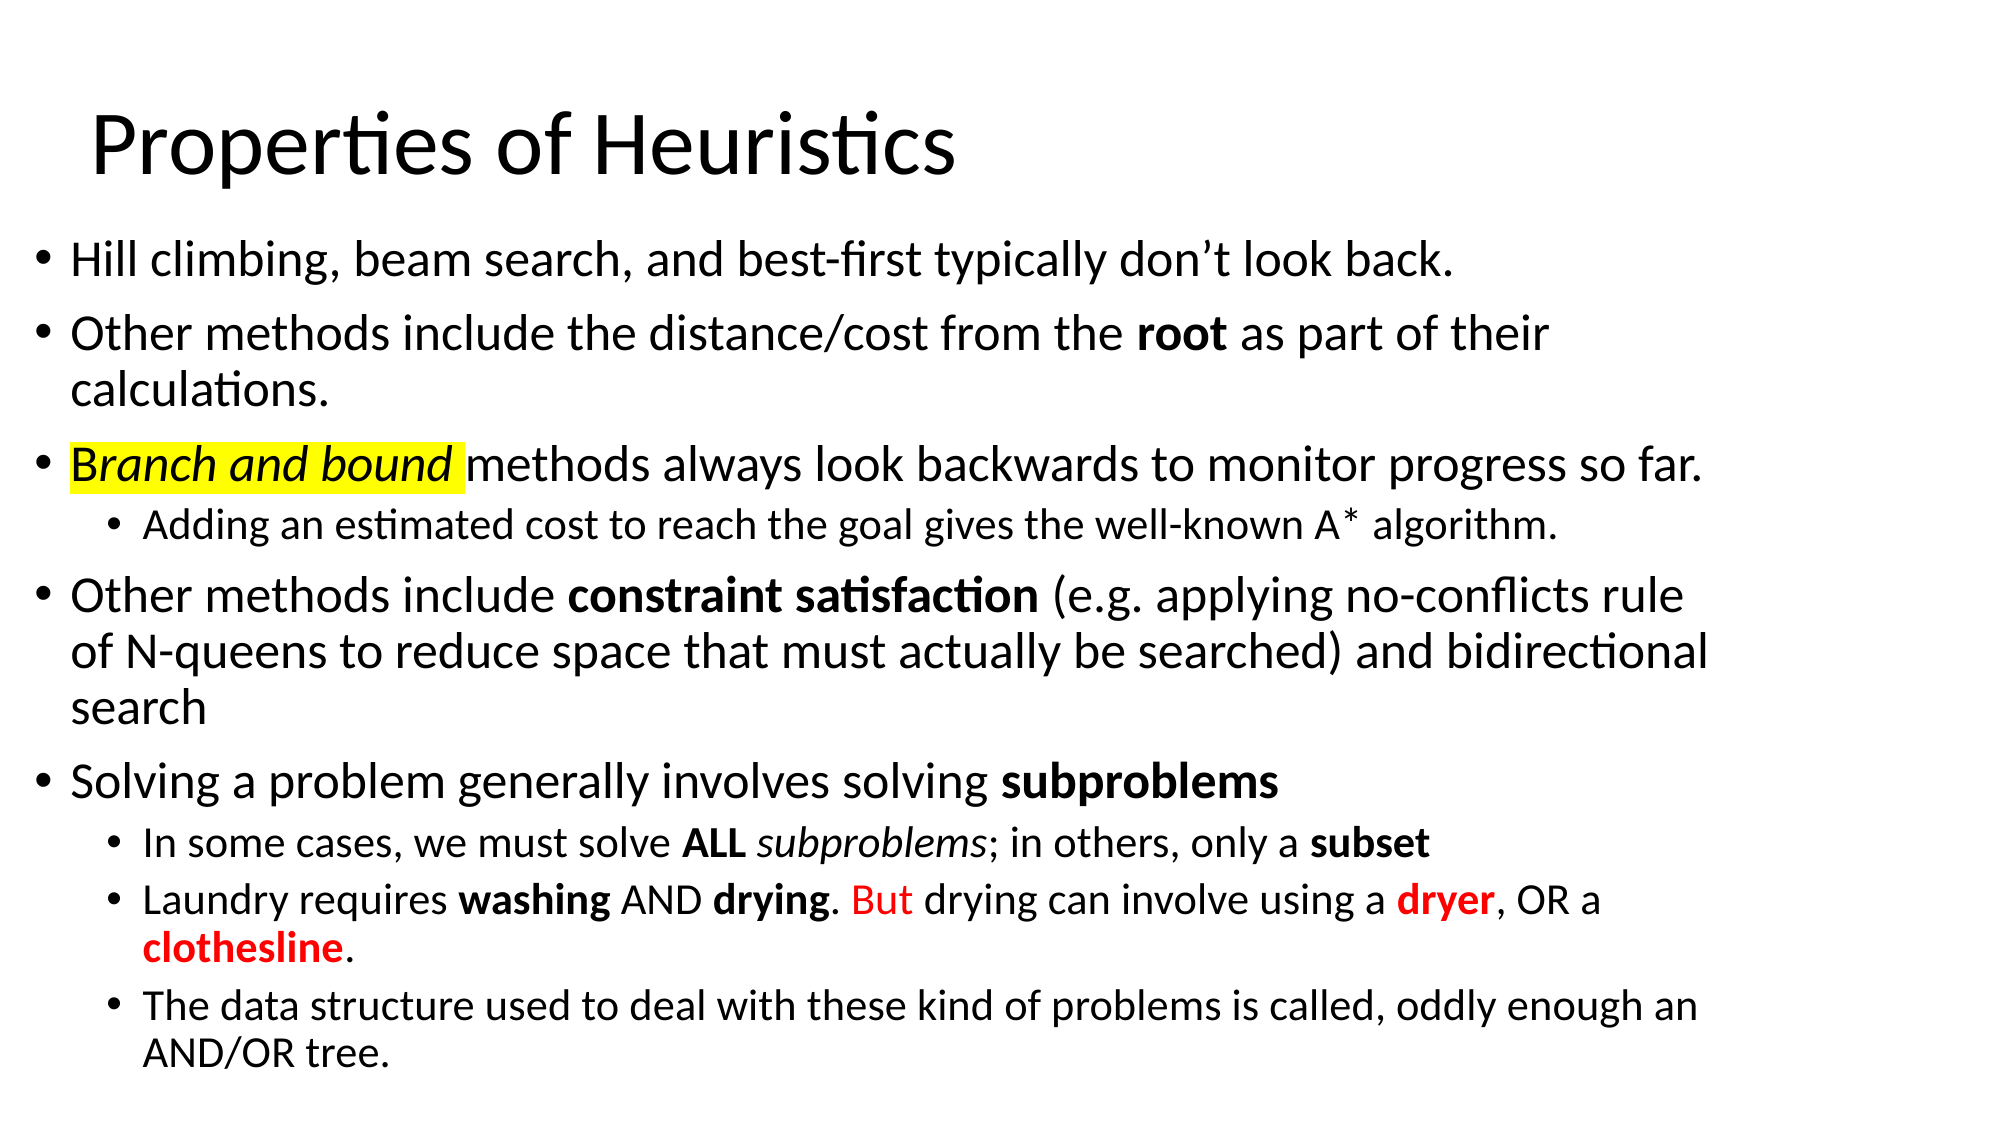

# Properties of Heuristics
Hill climbing, beam search, and best-first typically don’t look back.
Other methods include the distance/cost from the root as part of their calculations.
Branch and bound methods always look backwards to monitor progress so far.
Adding an estimated cost to reach the goal gives the well-known A* algorithm.
Other methods include constraint satisfaction (e.g. applying no-conflicts rule of N-queens to reduce space that must actually be searched) and bidirectional search
Solving a problem generally involves solving subproblems
In some cases, we must solve ALL subproblems; in others, only a subset
Laundry requires washing AND drying. But drying can involve using a dryer, OR a clothesline.
The data structure used to deal with these kind of problems is called, oddly enough an AND/OR tree.